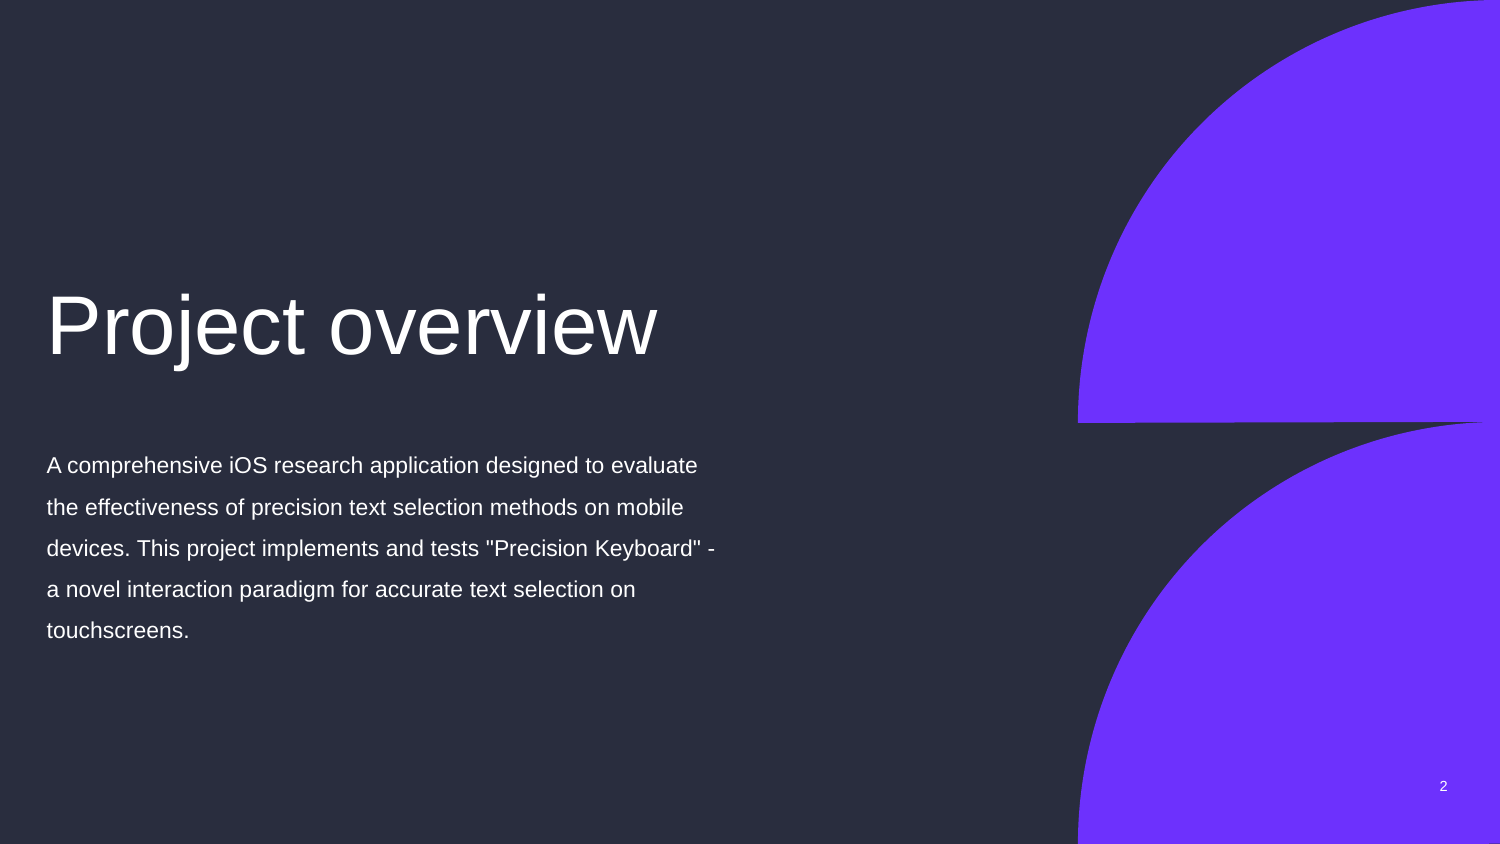

# Project overview
A comprehensive iOS research application designed to evaluate the effectiveness of precision text selection methods on mobile devices. This project implements and tests "Precision Keyboard" - a novel interaction paradigm for accurate text selection on touchscreens.